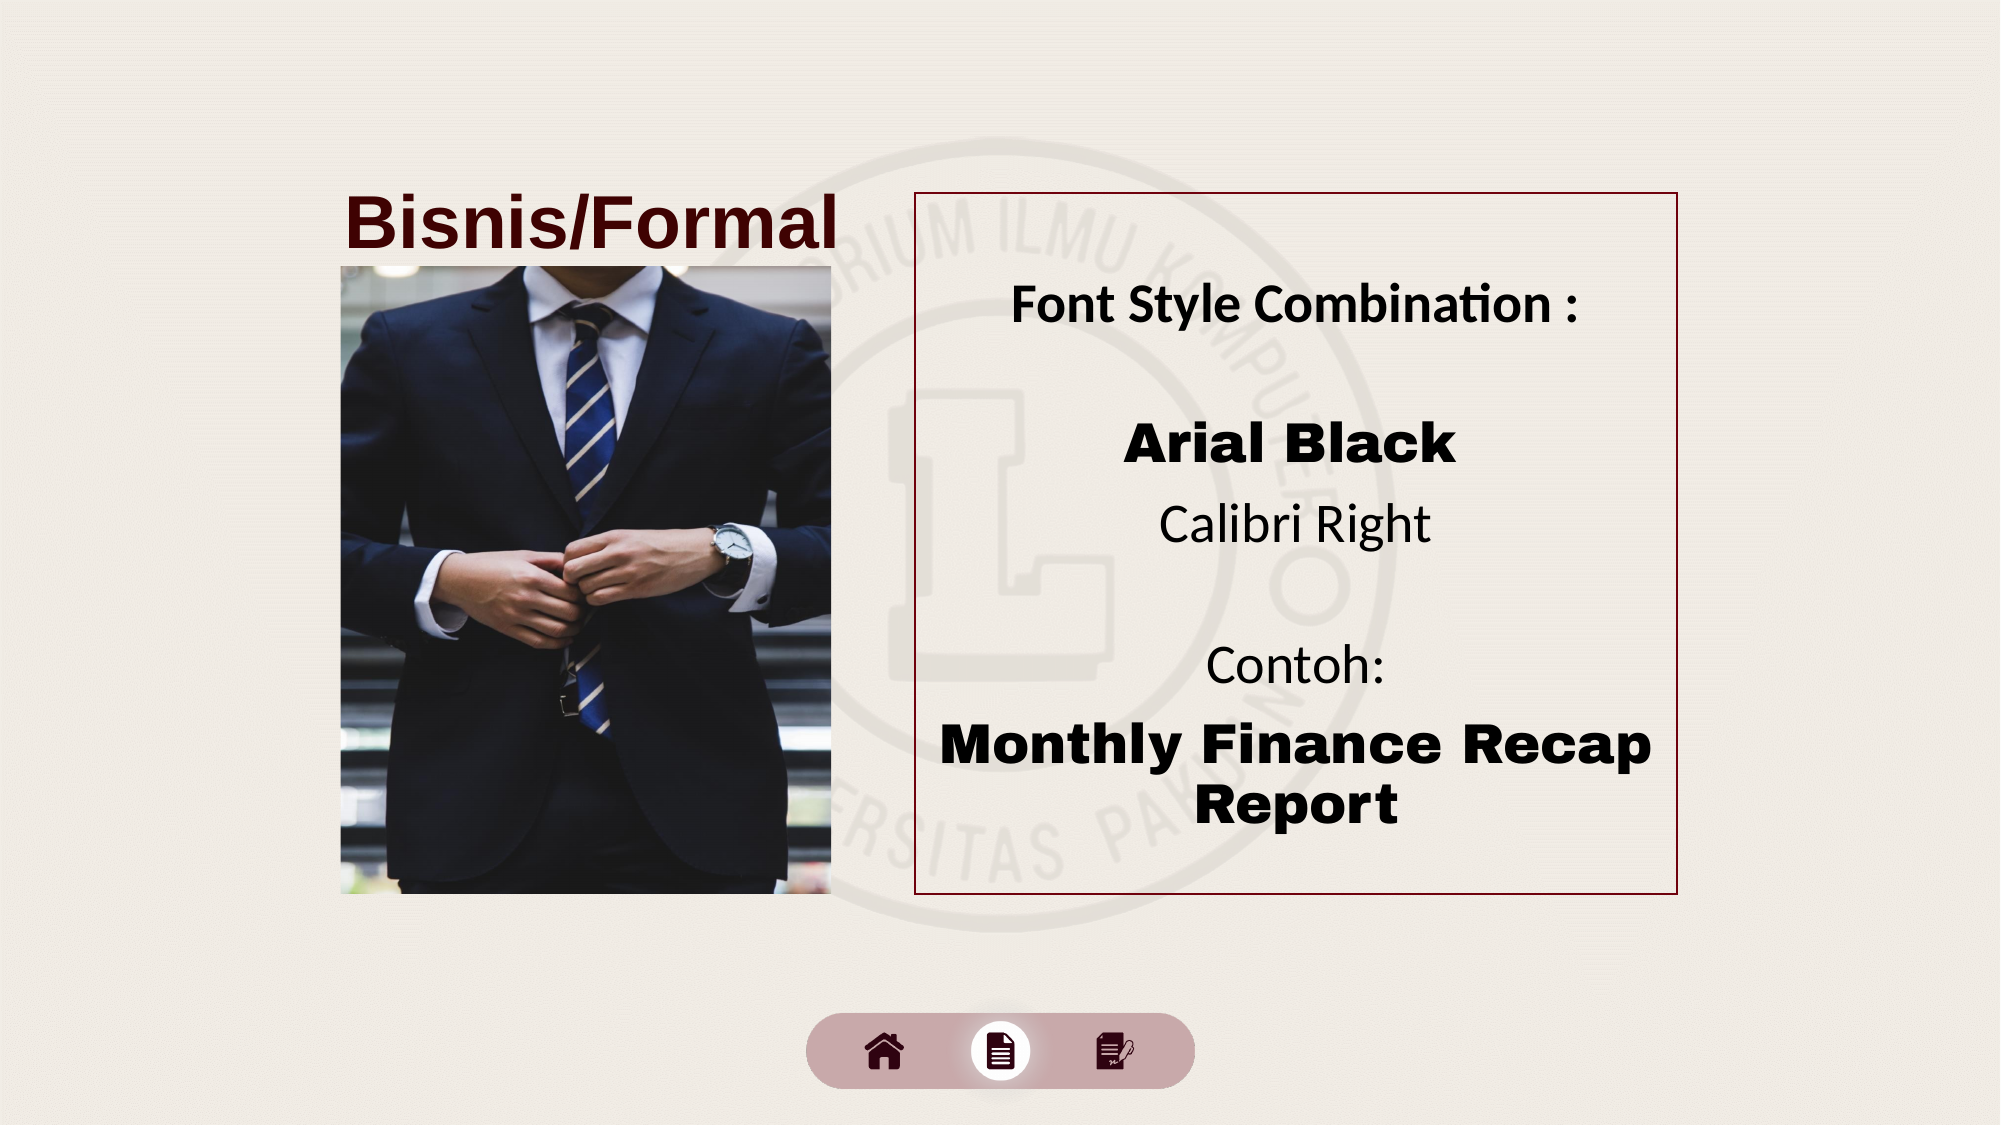

Bisnis/Formal

Font Style Combination :
Arial Black
Calibri Right
Contoh:
Monthly Finance Recap Report